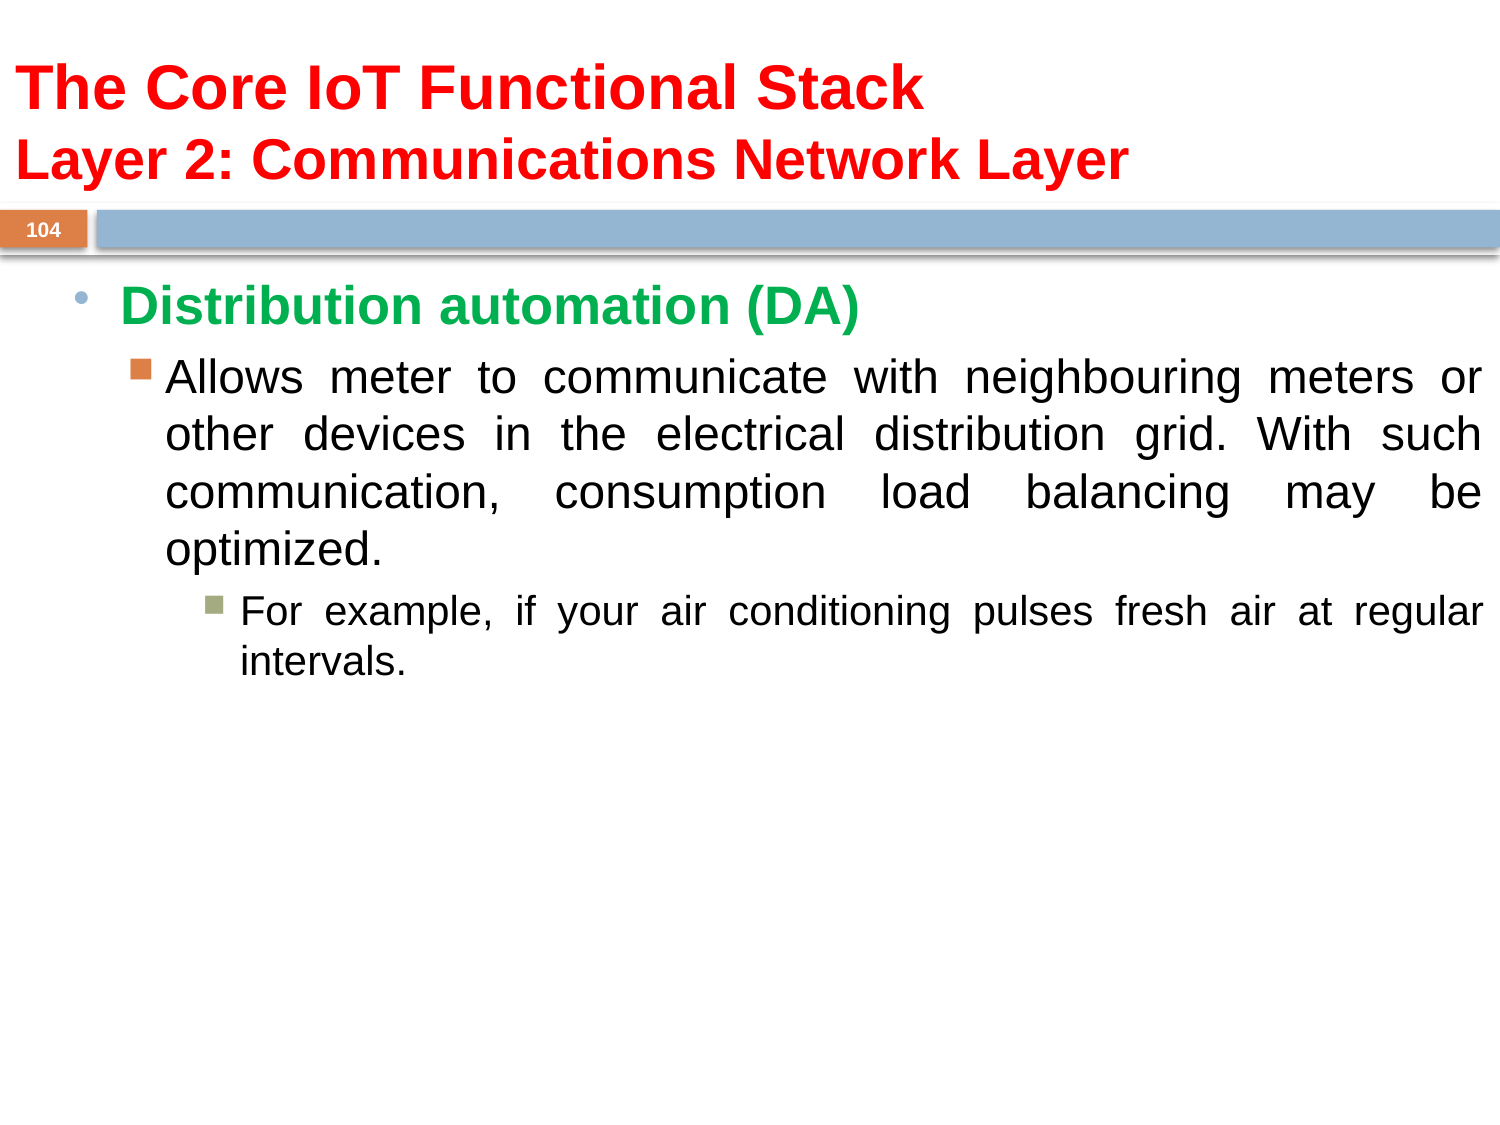

# The Core IoT Functional Stack Layer 2: Communications Network Layer
104
Distribution automation (DA)
Allows meter to communicate with neighbouring meters or other devices in the electrical distribution grid. With such communication, consumption load balancing may be optimized.
For example, if your air conditioning pulses fresh air at regular intervals.